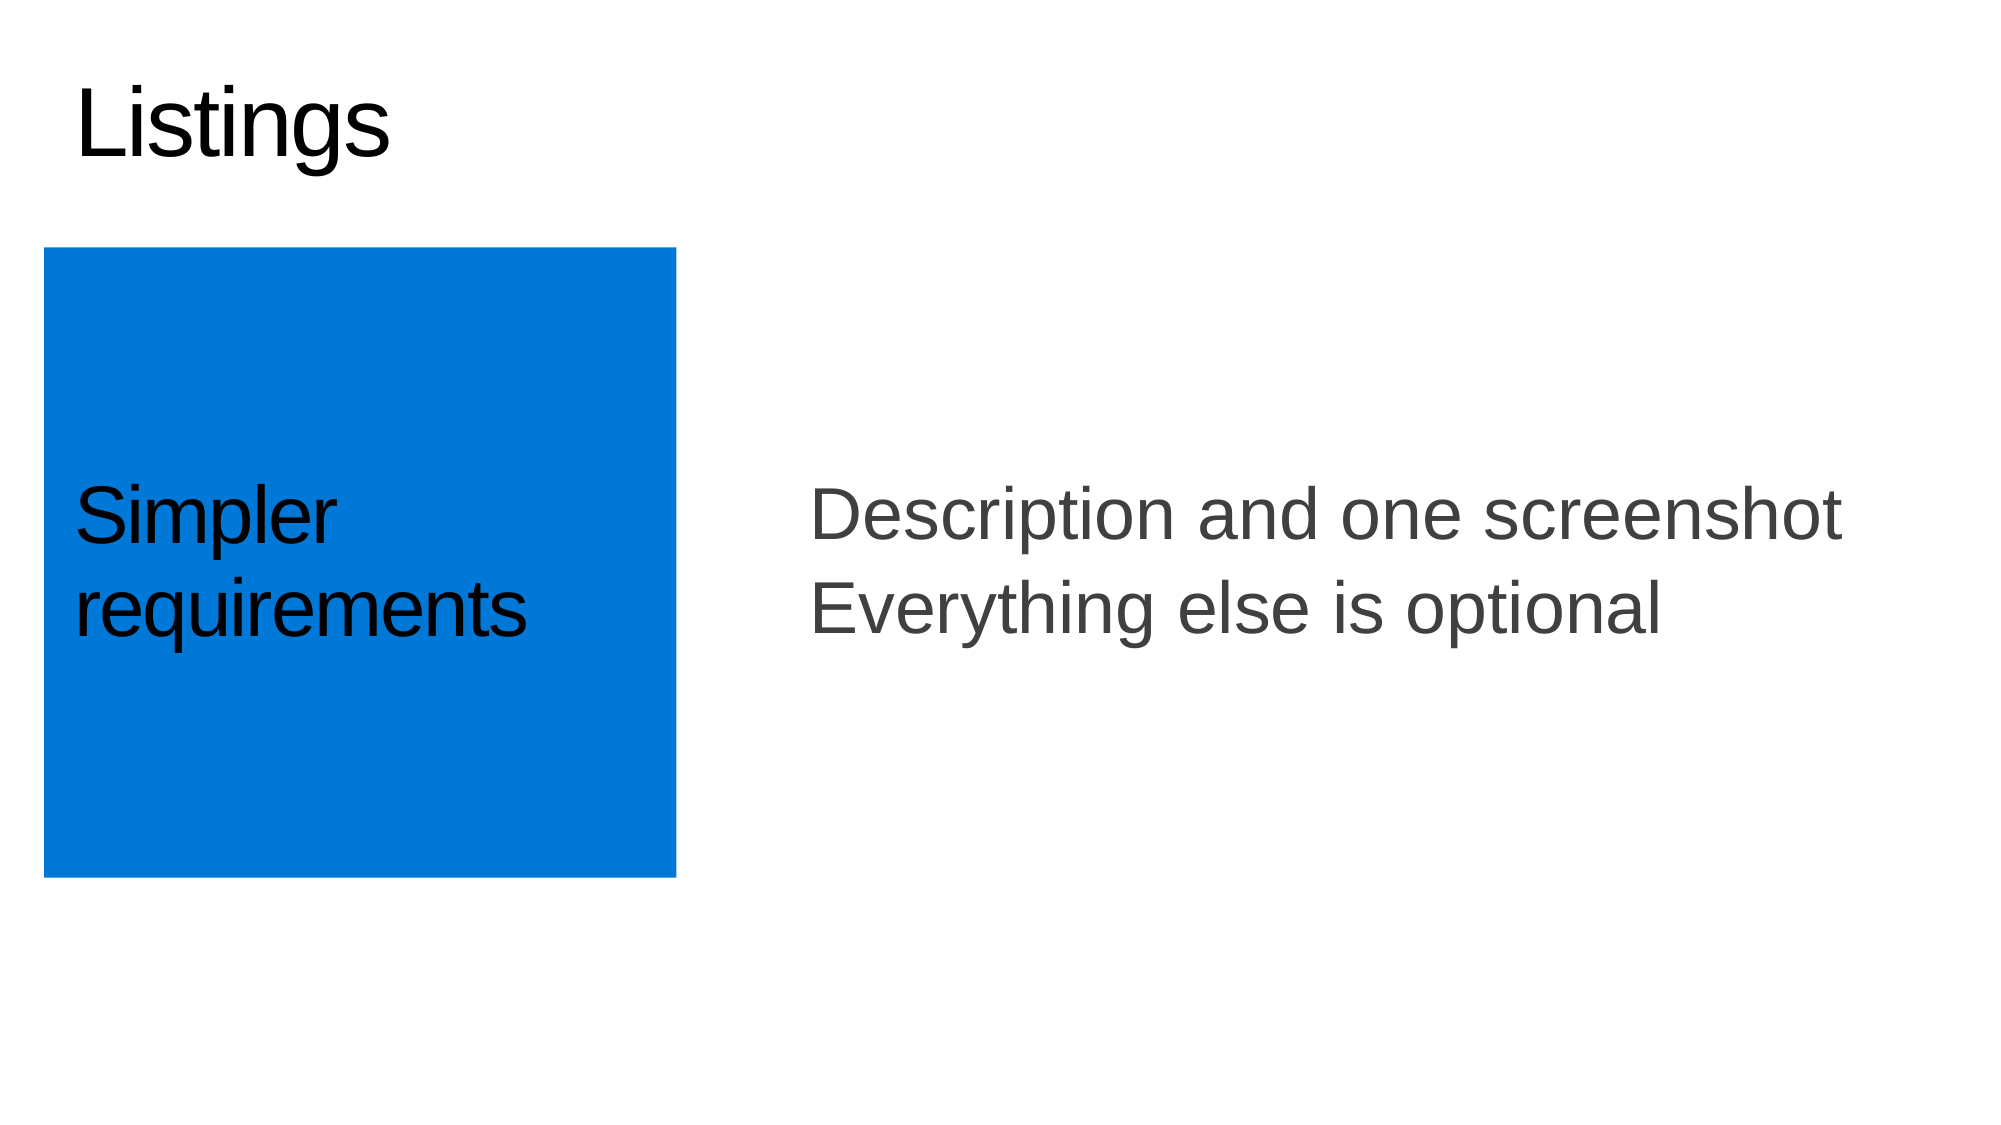

Listings
# Simpler requirements
Description and one screenshot
Everything else is optional